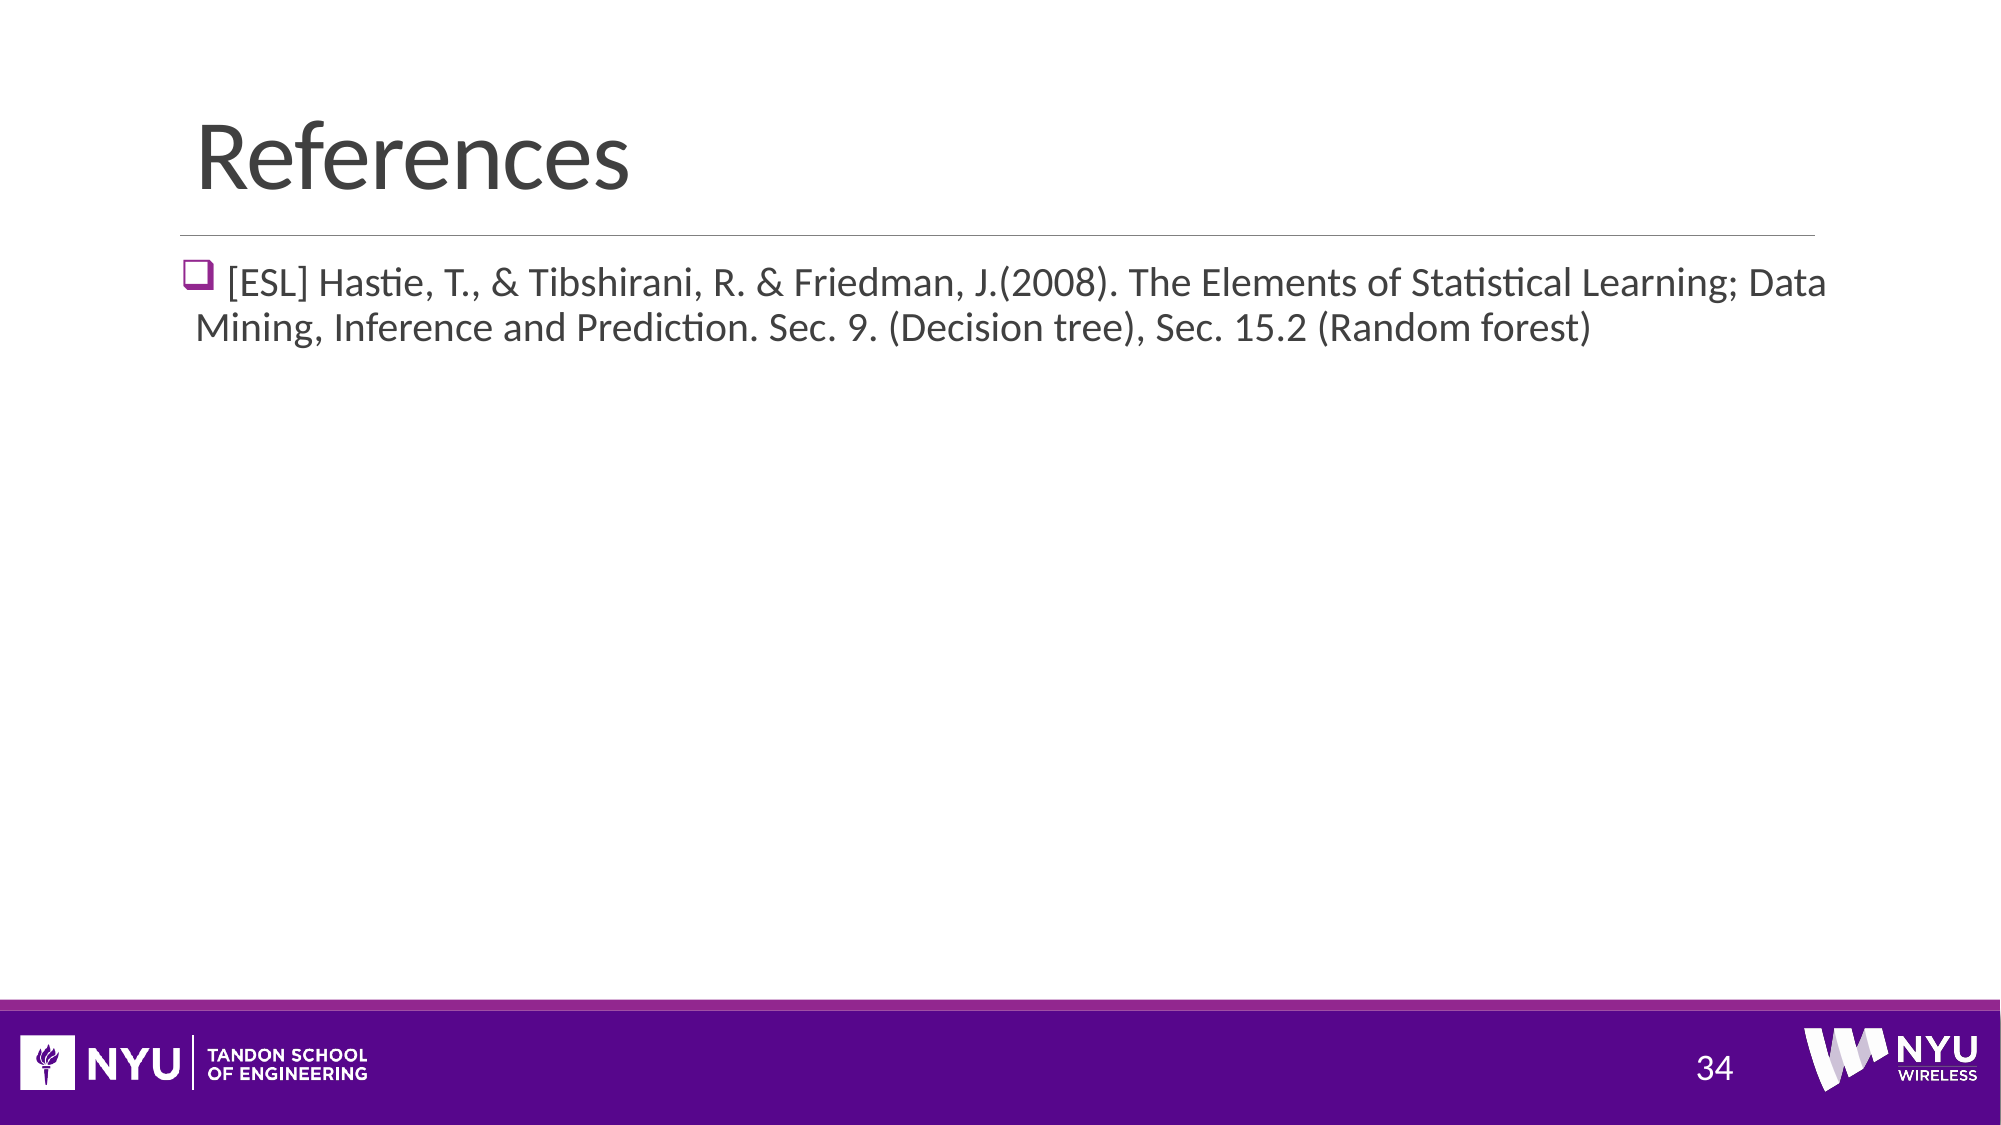

# References
 [ESL] Hastie, T., & Tibshirani, R. & Friedman, J.(2008). The Elements of Statistical Learning; Data Mining, Inference and Prediction. Sec. 9. (Decision tree), Sec. 15.2 (Random forest)

34